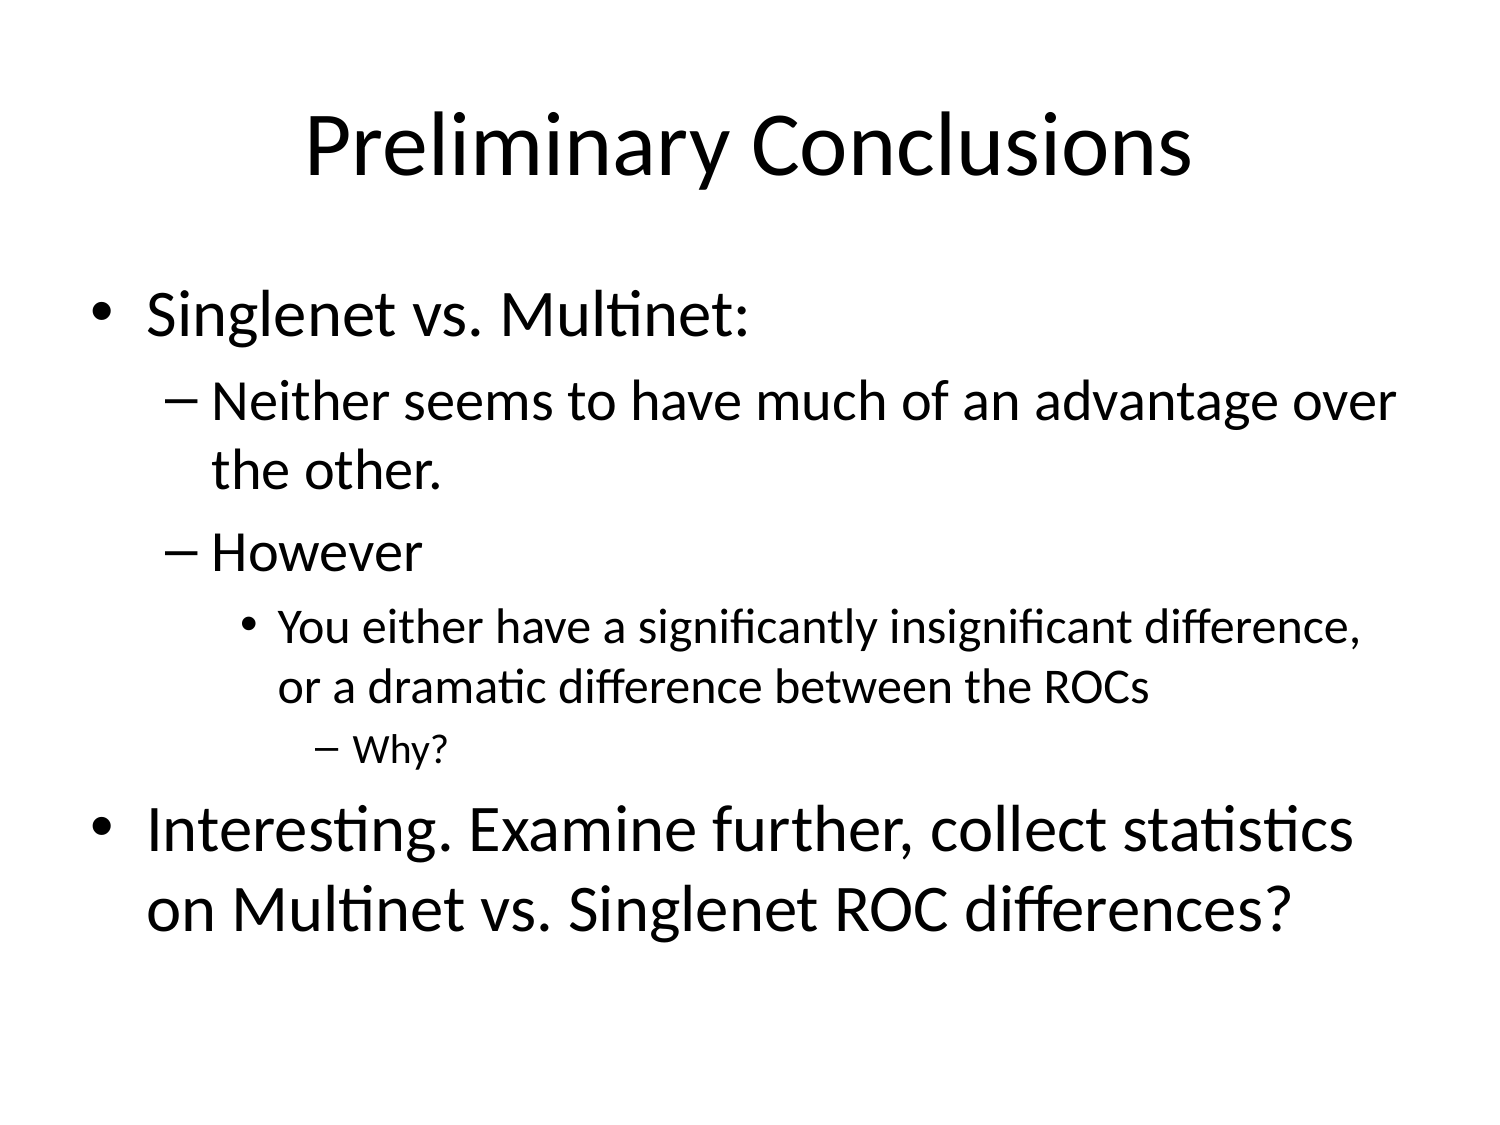

# Preliminary Conclusions
Singlenet vs. Multinet:
Neither seems to have much of an advantage over the other.
However
You either have a significantly insignificant difference, or a dramatic difference between the ROCs
Why?
Interesting. Examine further, collect statistics on Multinet vs. Singlenet ROC differences?